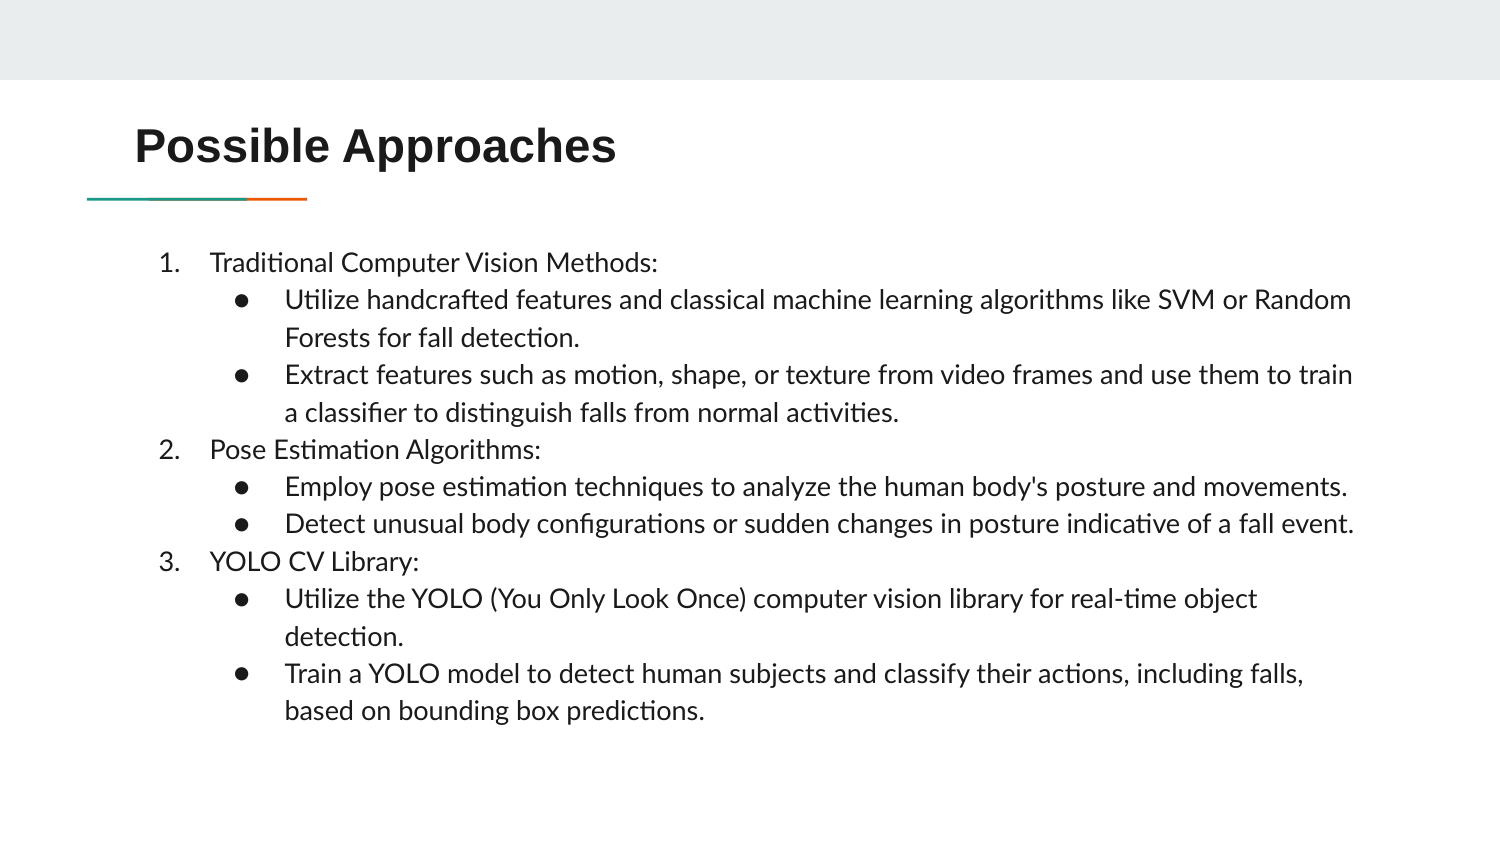

# Possible Approaches
Traditional Computer Vision Methods:
Utilize handcrafted features and classical machine learning algorithms like SVM or Random Forests for fall detection.
Extract features such as motion, shape, or texture from video frames and use them to train a classifier to distinguish falls from normal activities.
Pose Estimation Algorithms:
Employ pose estimation techniques to analyze the human body's posture and movements.
Detect unusual body configurations or sudden changes in posture indicative of a fall event.
YOLO CV Library:
Utilize the YOLO (You Only Look Once) computer vision library for real-time object detection.
Train a YOLO model to detect human subjects and classify their actions, including falls, based on bounding box predictions.